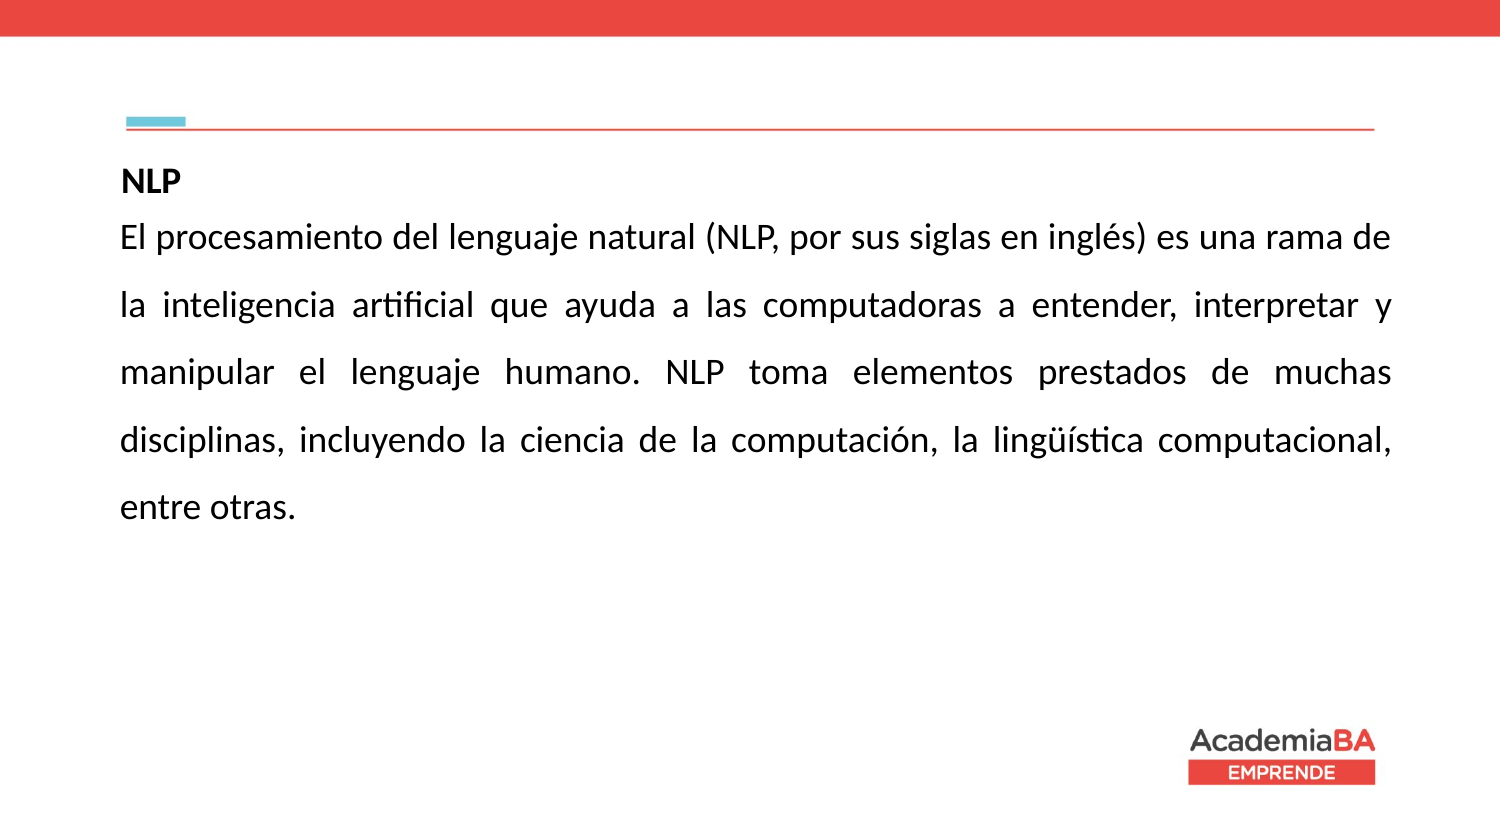

NLP

El procesamiento del lenguaje natural (NLP, por sus siglas en inglés) es una rama de la inteligencia artificial que ayuda a las computadoras a entender, interpretar y manipular el lenguaje humano. NLP toma elementos prestados de muchas disciplinas, incluyendo la ciencia de la computación, la lingüística computacional, entre otras.